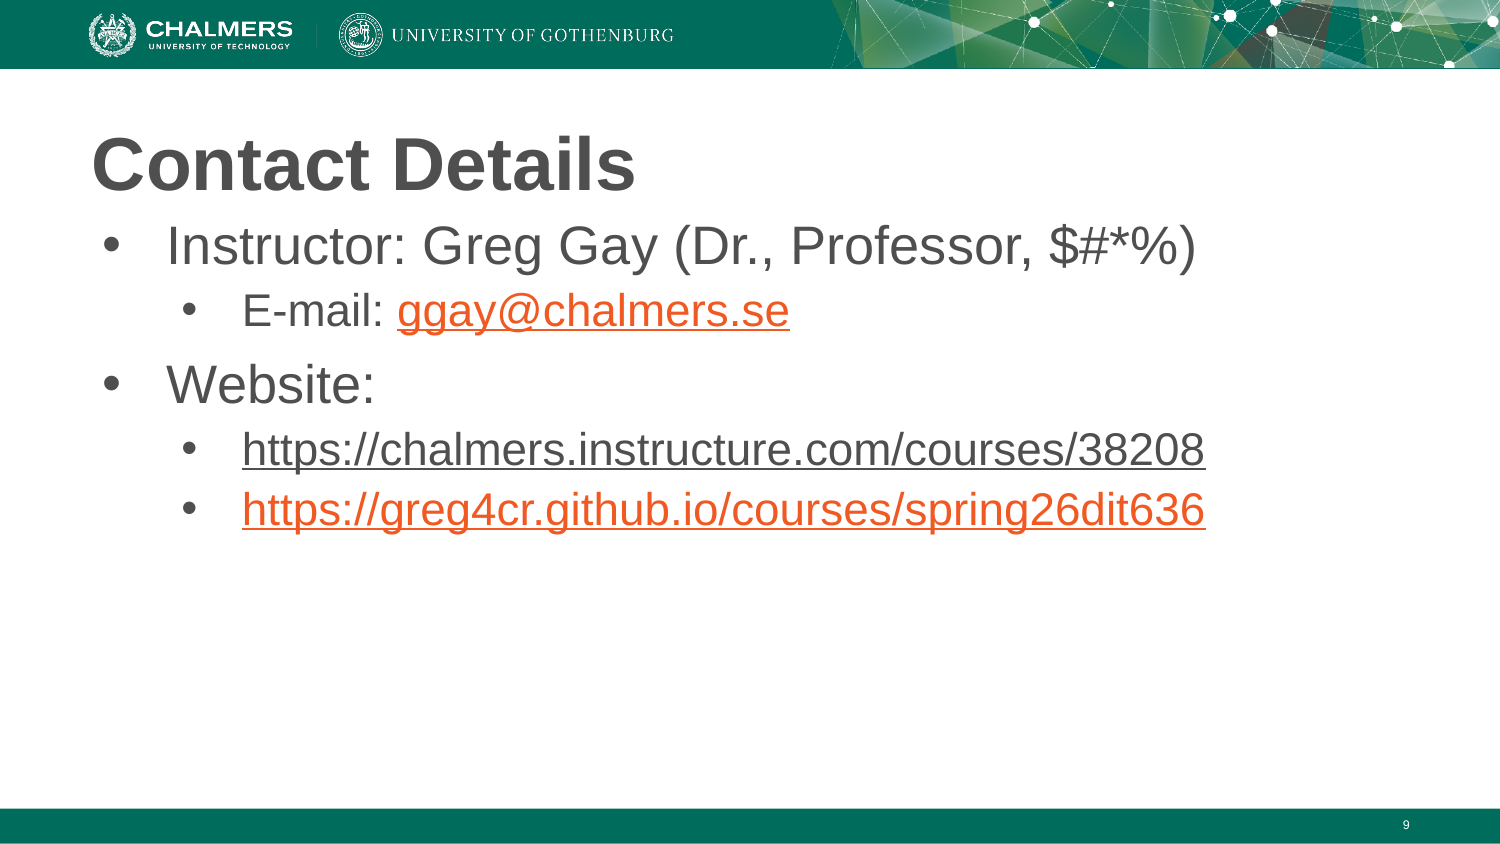

# Contact Details
Instructor: Greg Gay (Dr., Professor, $#*%)
E-mail: ggay@chalmers.se
Website:
https://chalmers.instructure.com/courses/38208
https://greg4cr.github.io/courses/spring26dit636

9